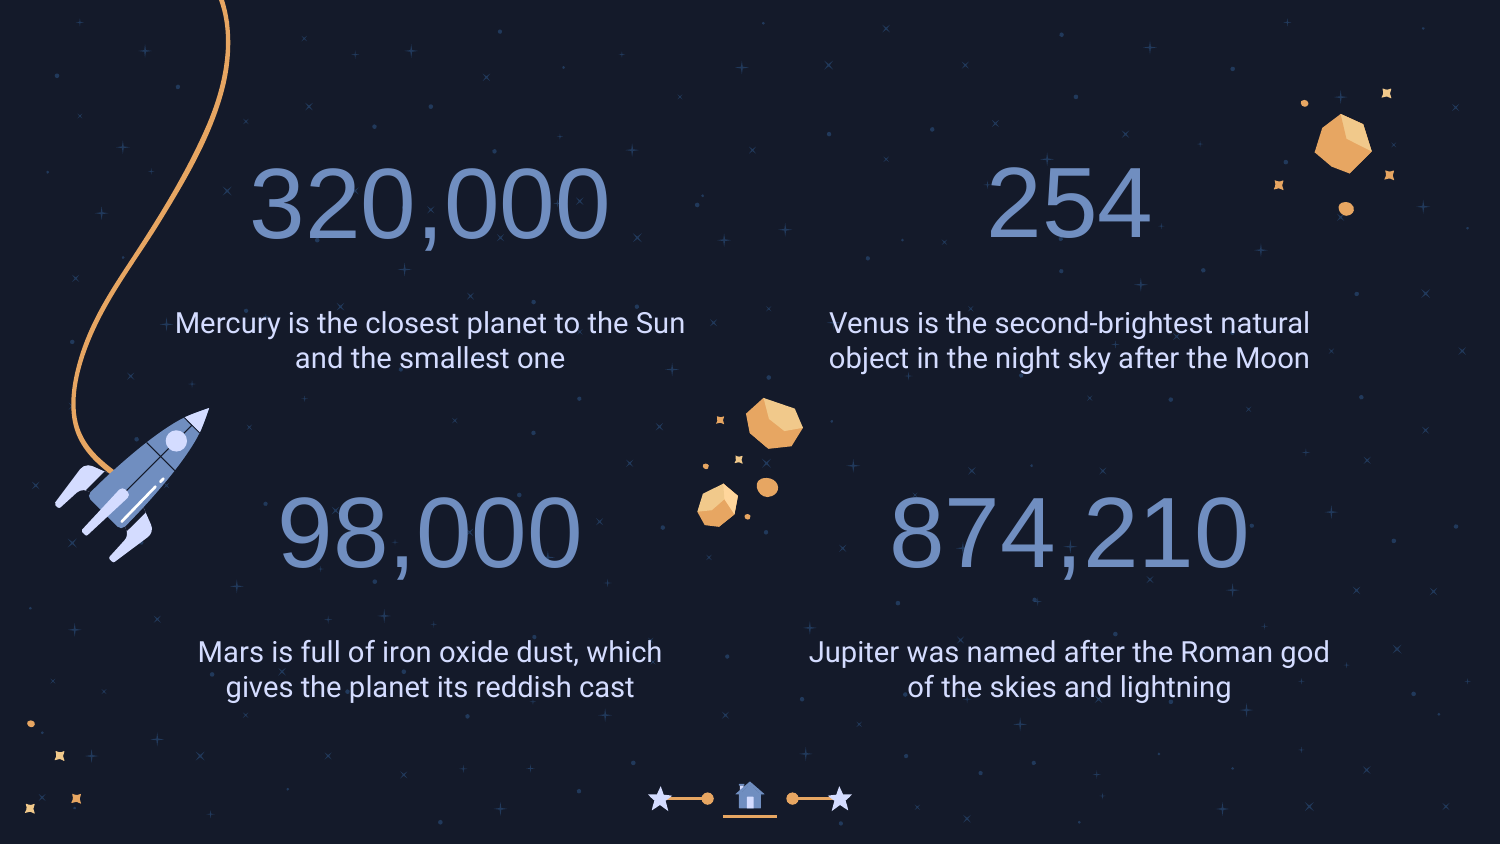

254
# 320,000
Mercury is the closest planet to the Sun and the smallest one
Venus is the second-brightest natural object in the night sky after the Moon

98,000
874,210
Mars is full of iron oxide dust, which gives the planet its reddish cast
Jupiter was named after the Roman god of the skies and lightning